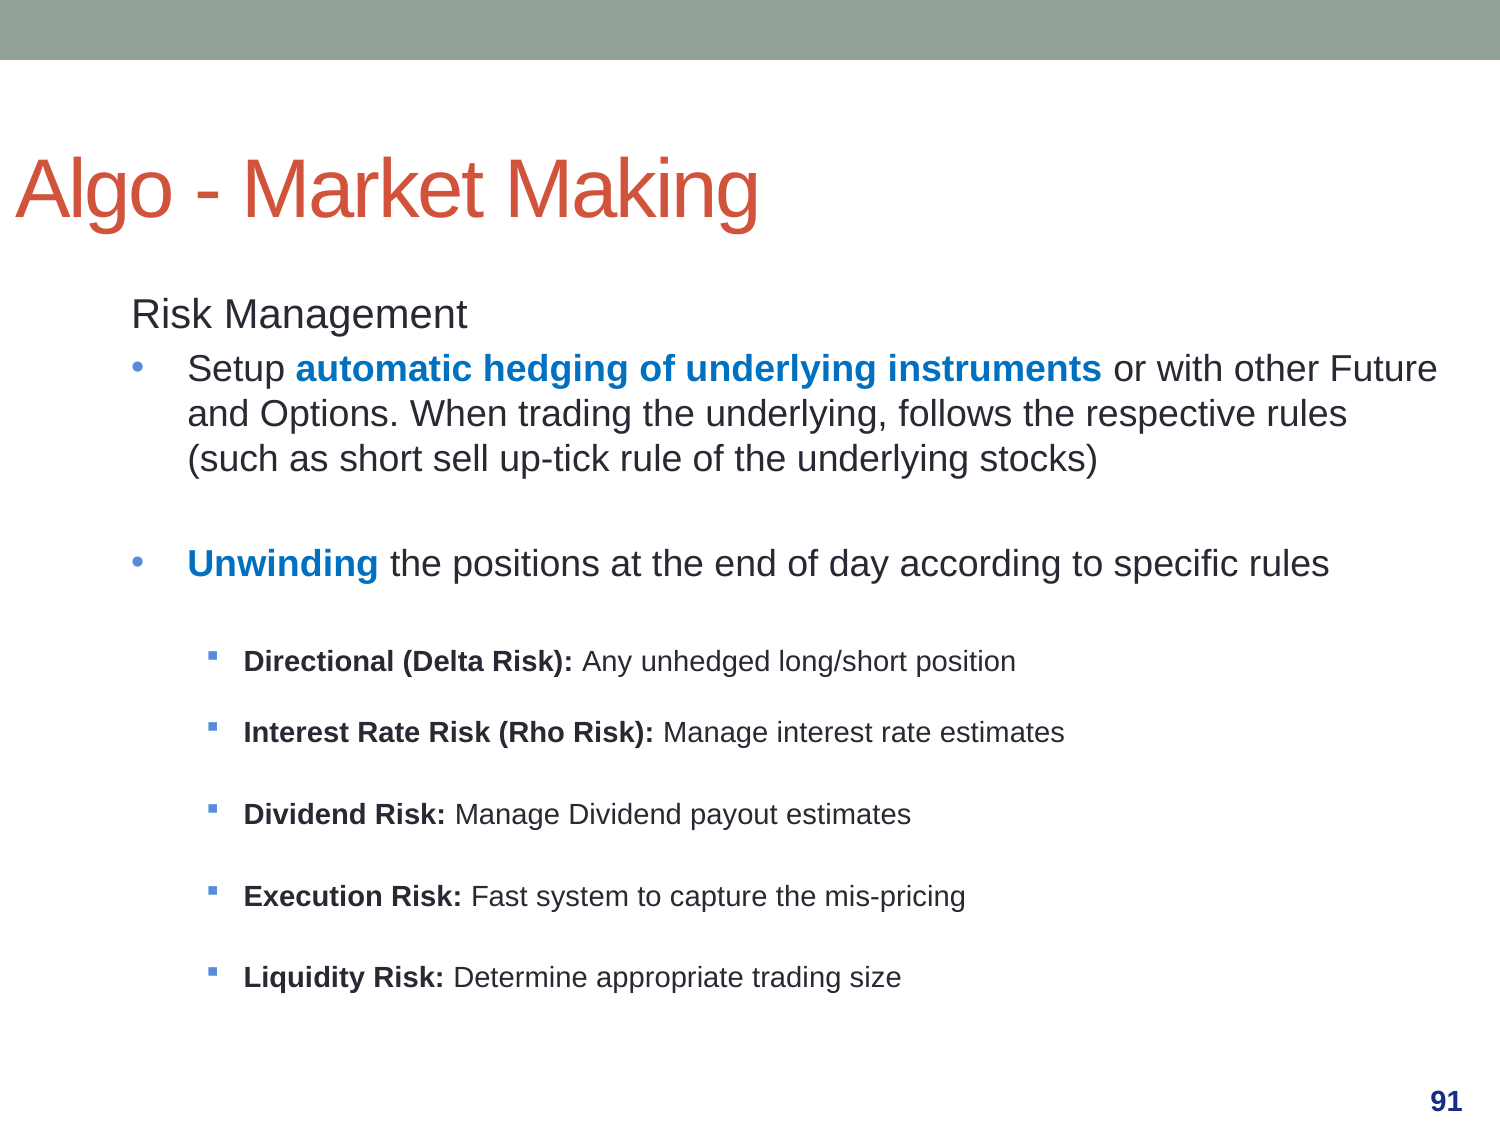

Algo - Market Making
Risk Management
Setup automatic hedging of underlying instruments or with other Future and Options. When trading the underlying, follows the respective rules (such as short sell up-tick rule of the underlying stocks)

Unwinding the positions at the end of day according to specific rules

Directional (Delta Risk): Any unhedged long/short position

Interest Rate Risk (Rho Risk): Manage interest rate estimates

Dividend Risk: Manage Dividend payout estimates

Execution Risk: Fast system to capture the mis-pricing

Liquidity Risk: Determine appropriate trading size

91